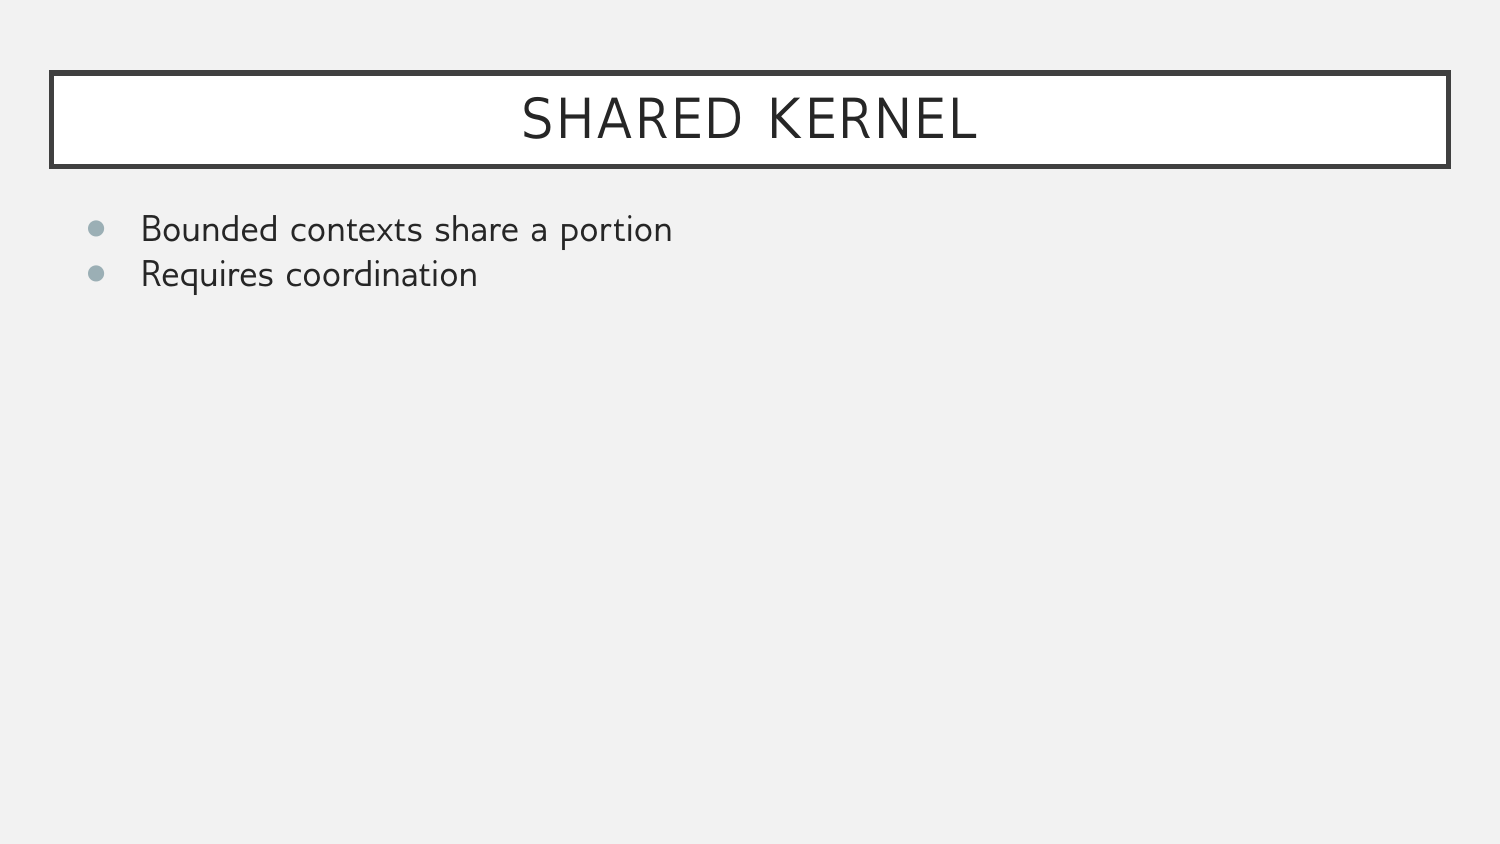

# Shared Kernel
Bounded contexts share a portion
Requires coordination